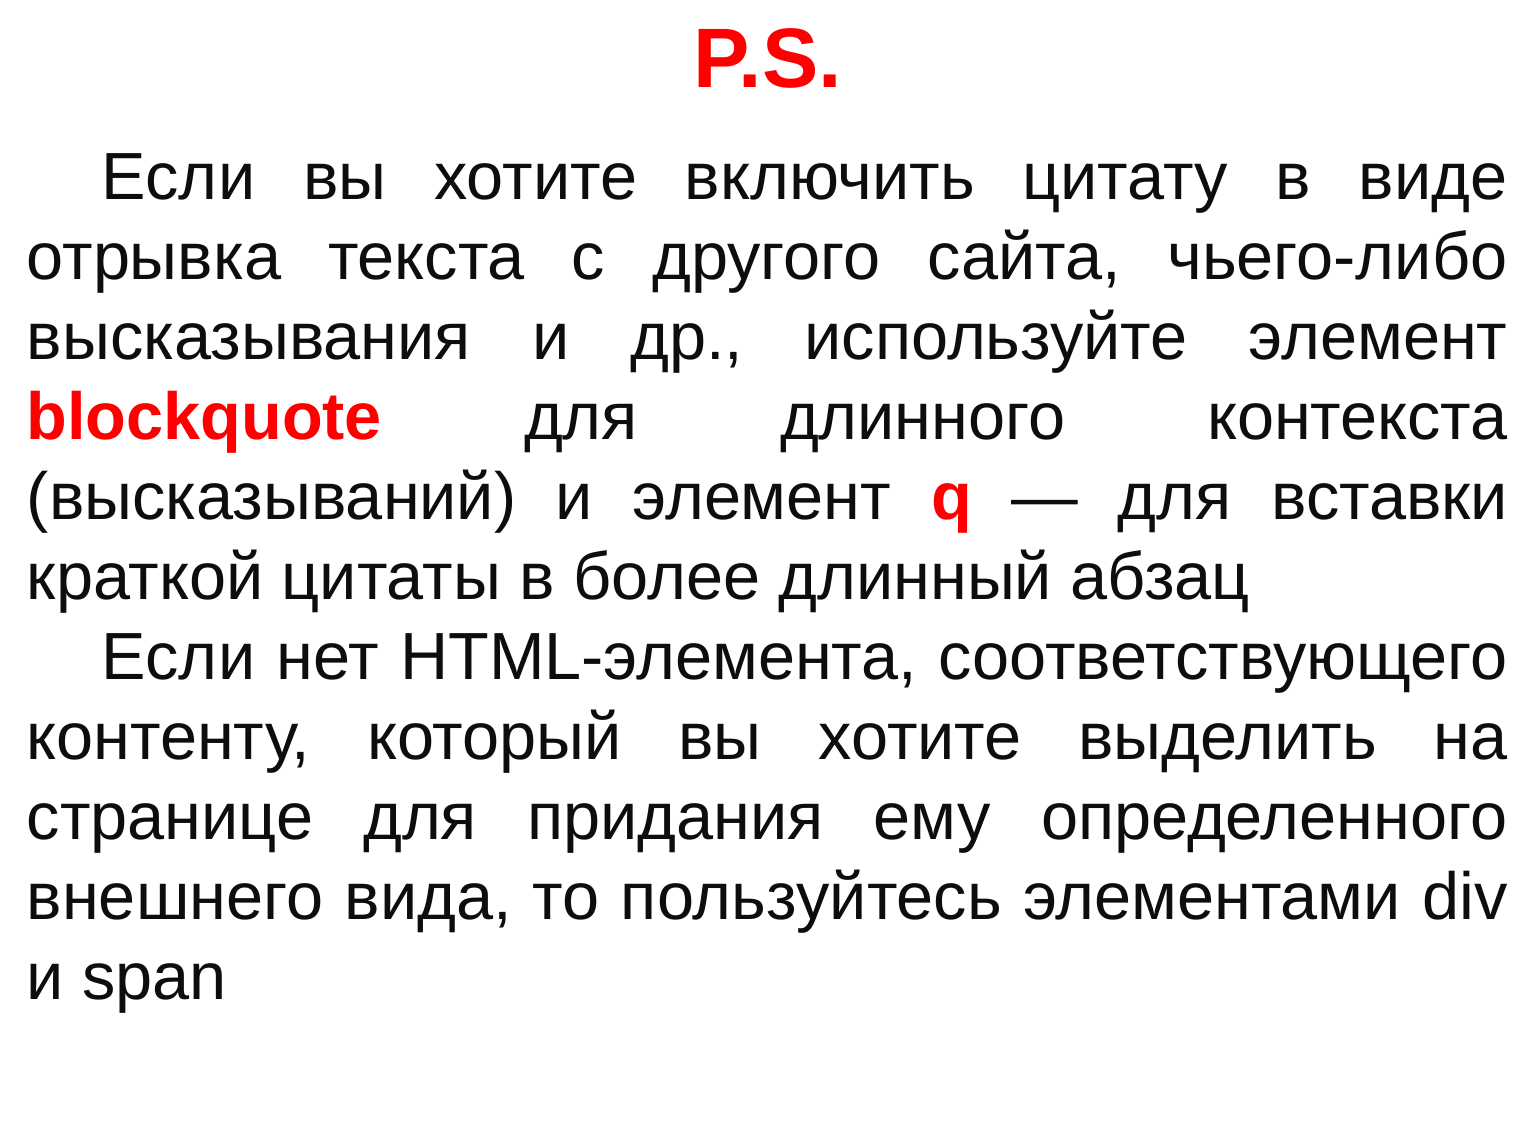

# P.S.
Если вы хотите включить цитату в виде отрывка текста с другого сайта, чьего-либо высказывания и др., используйте элемент blockquote для длинного контекста (высказываний) и элемент q — для вставки краткой цитаты в более длинный абзац
Если нет HTML-элемента, соответствующего контенту, который вы хотите выделить на странице для придания ему определенного внешнего вида, то пользуйтесь элементами div и span